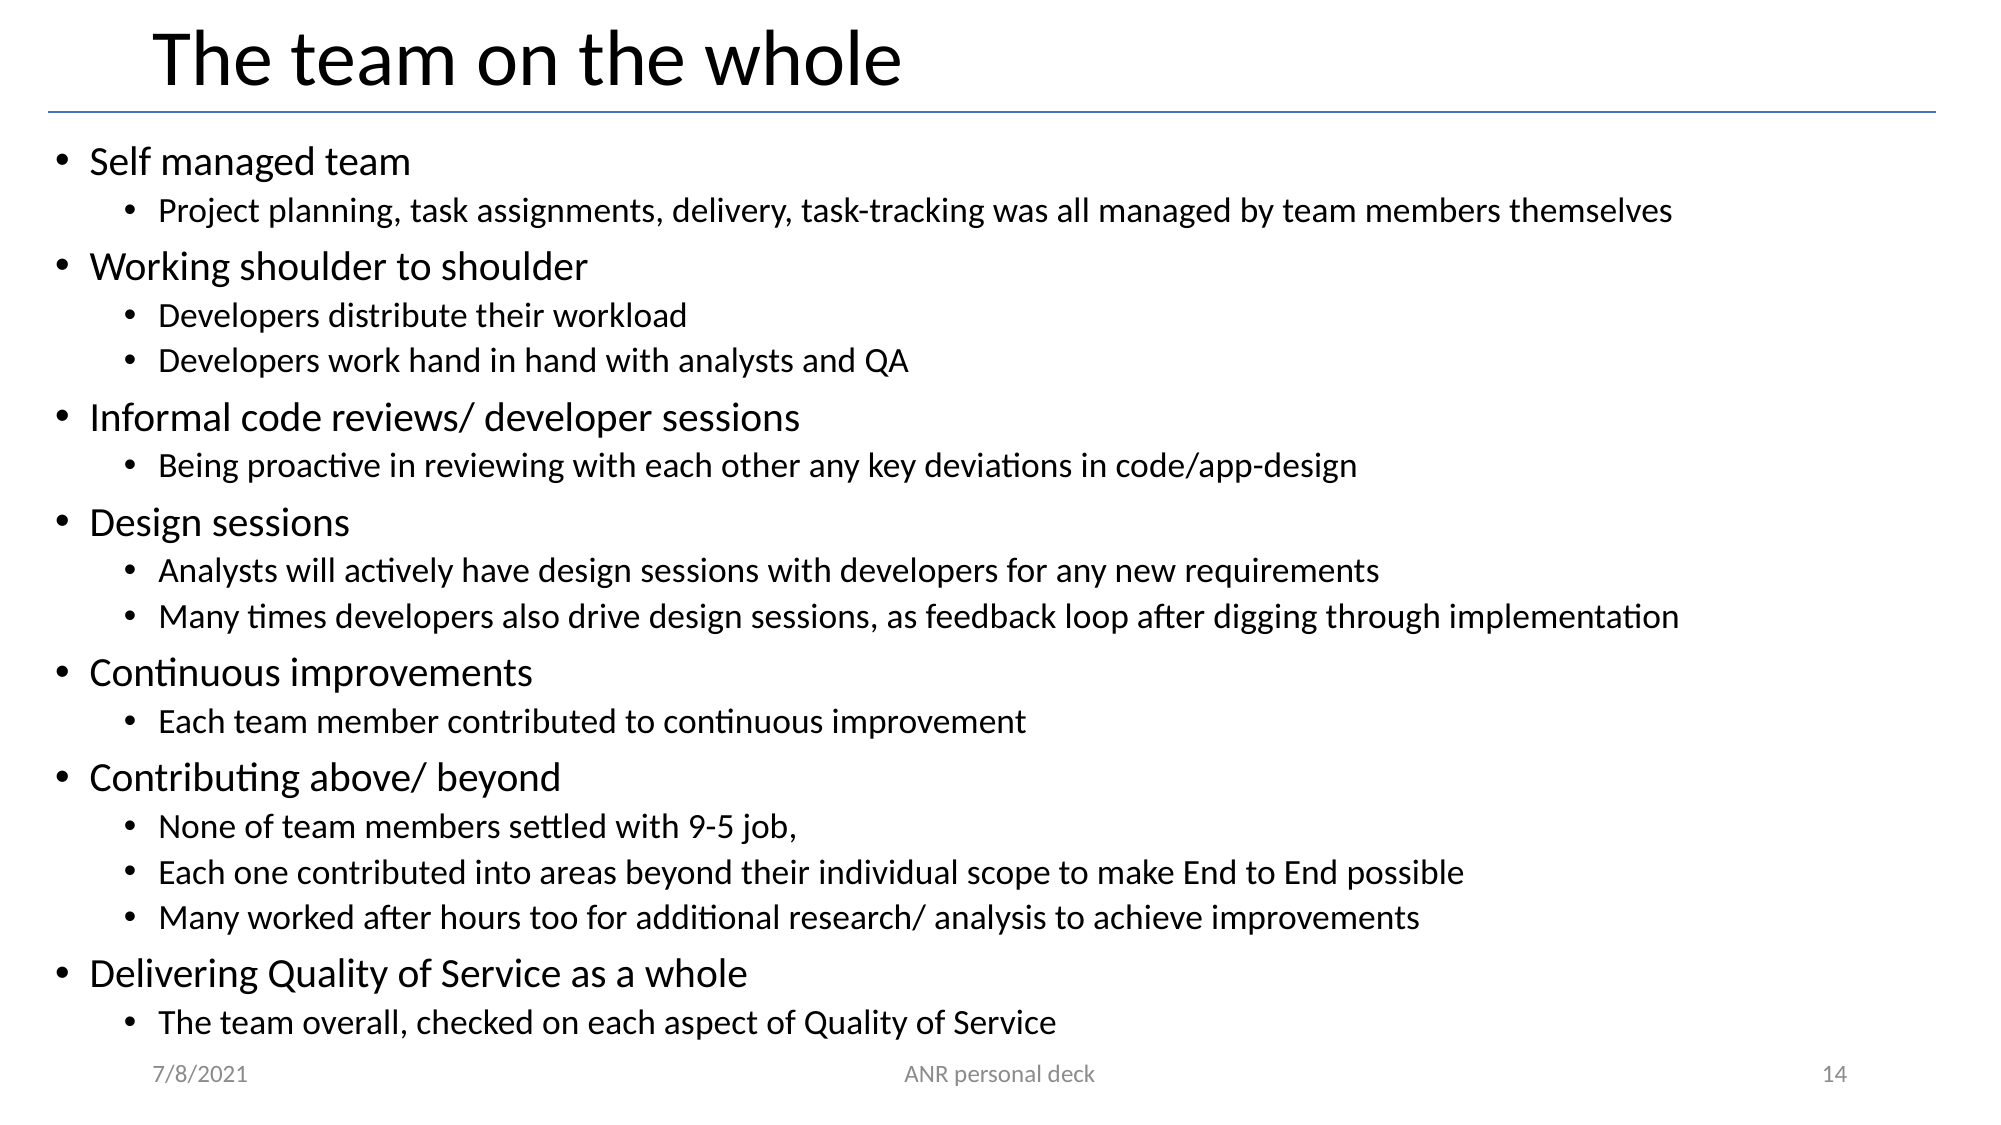

# The team on the whole
Self managed team
Project planning, task assignments, delivery, task-tracking was all managed by team members themselves
Working shoulder to shoulder
Developers distribute their workload
Developers work hand in hand with analysts and QA
Informal code reviews/ developer sessions
Being proactive in reviewing with each other any key deviations in code/app-design
Design sessions
Analysts will actively have design sessions with developers for any new requirements
Many times developers also drive design sessions, as feedback loop after digging through implementation
Continuous improvements
Each team member contributed to continuous improvement
Contributing above/ beyond
None of team members settled with 9-5 job,
Each one contributed into areas beyond their individual scope to make End to End possible
Many worked after hours too for additional research/ analysis to achieve improvements
Delivering Quality of Service as a whole
The team overall, checked on each aspect of Quality of Service
7/8/2021
ANR personal deck
14